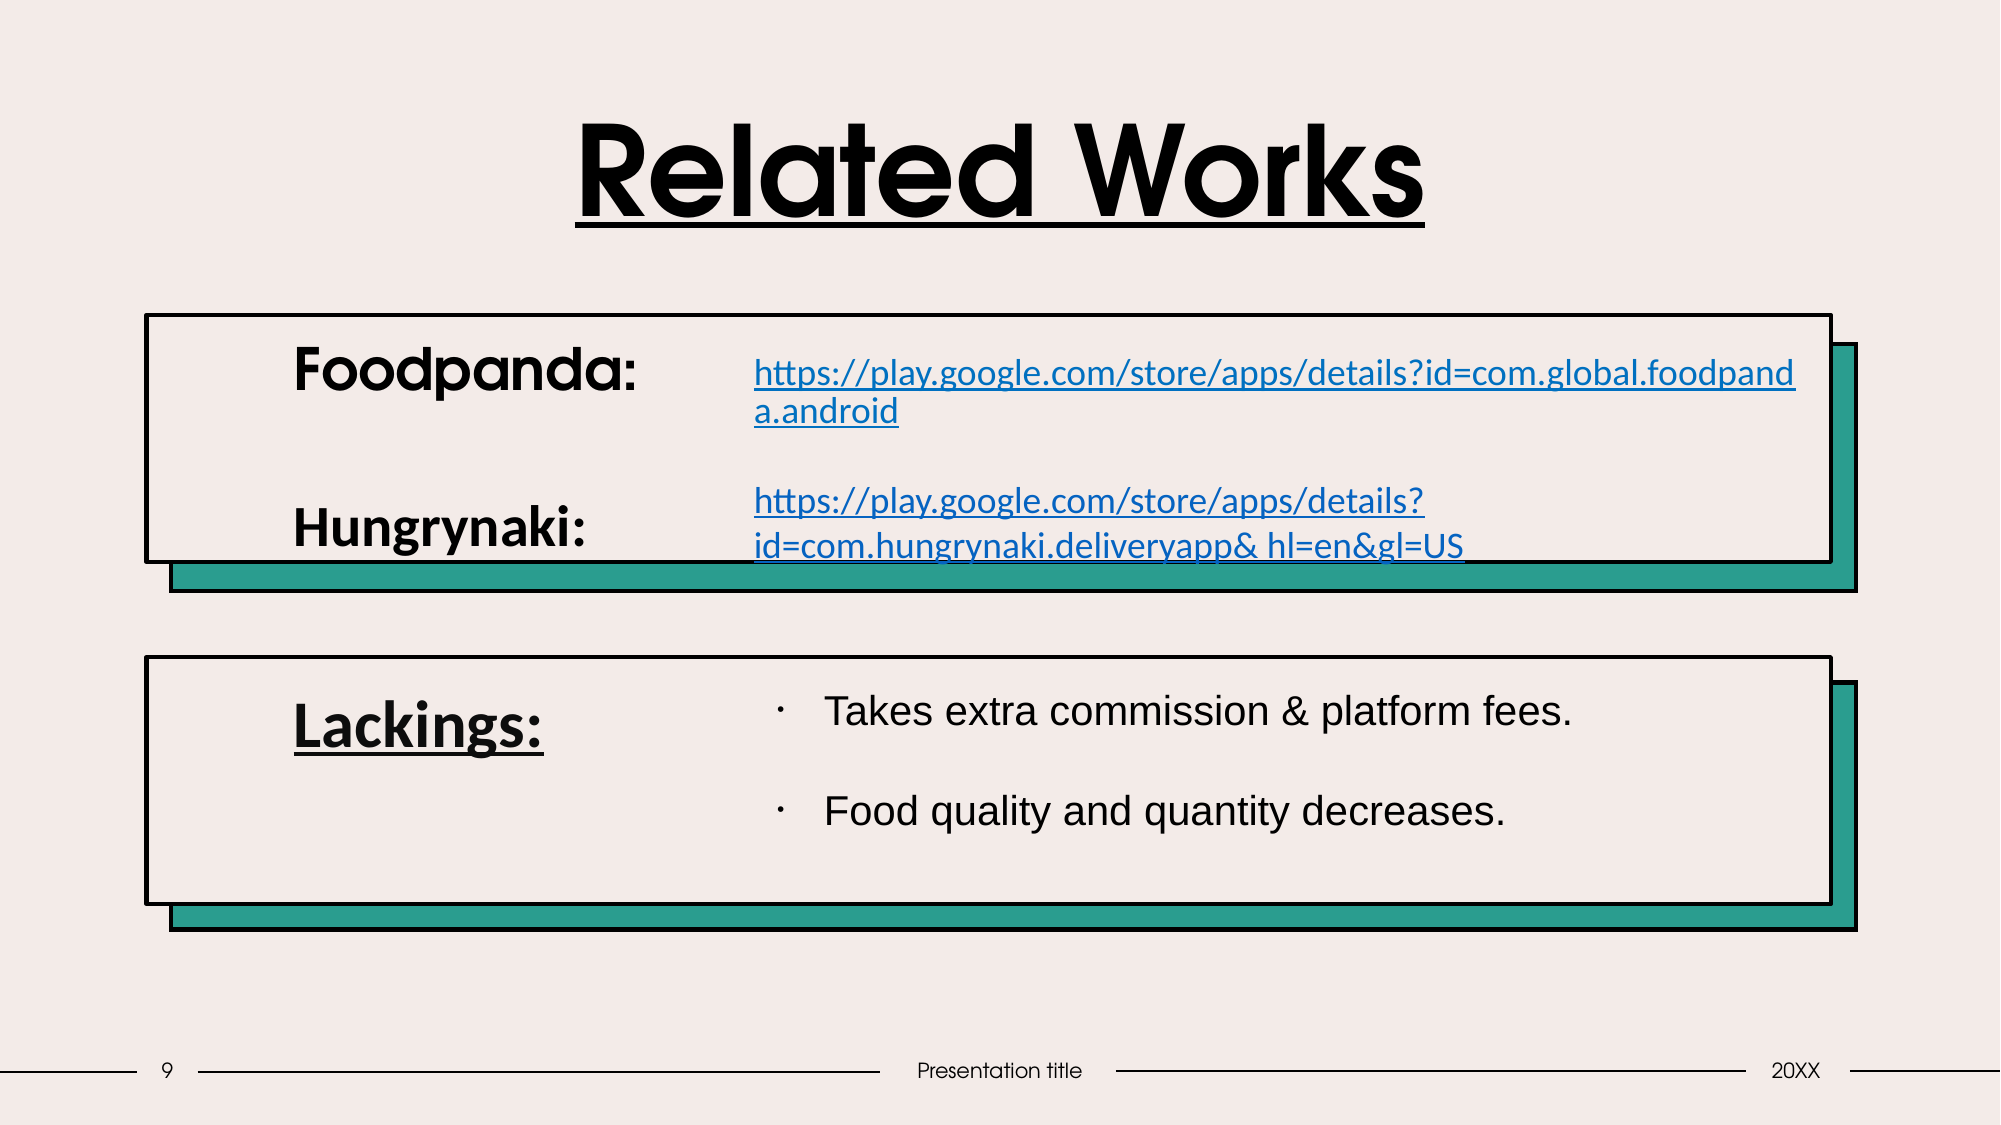

# Related Works
Foodpanda:

Hungrynaki:
https://play.google.com/store/apps/details?id=com.global.foodpanda.android

https://play.google.com/store/apps/details?id=com.hungrynaki.deliveryapp& hl=en&gl=US
Lackings:

Takes extra commission & platform fees.

Food quality and quantity decreases.

9
Presentation title
20XX